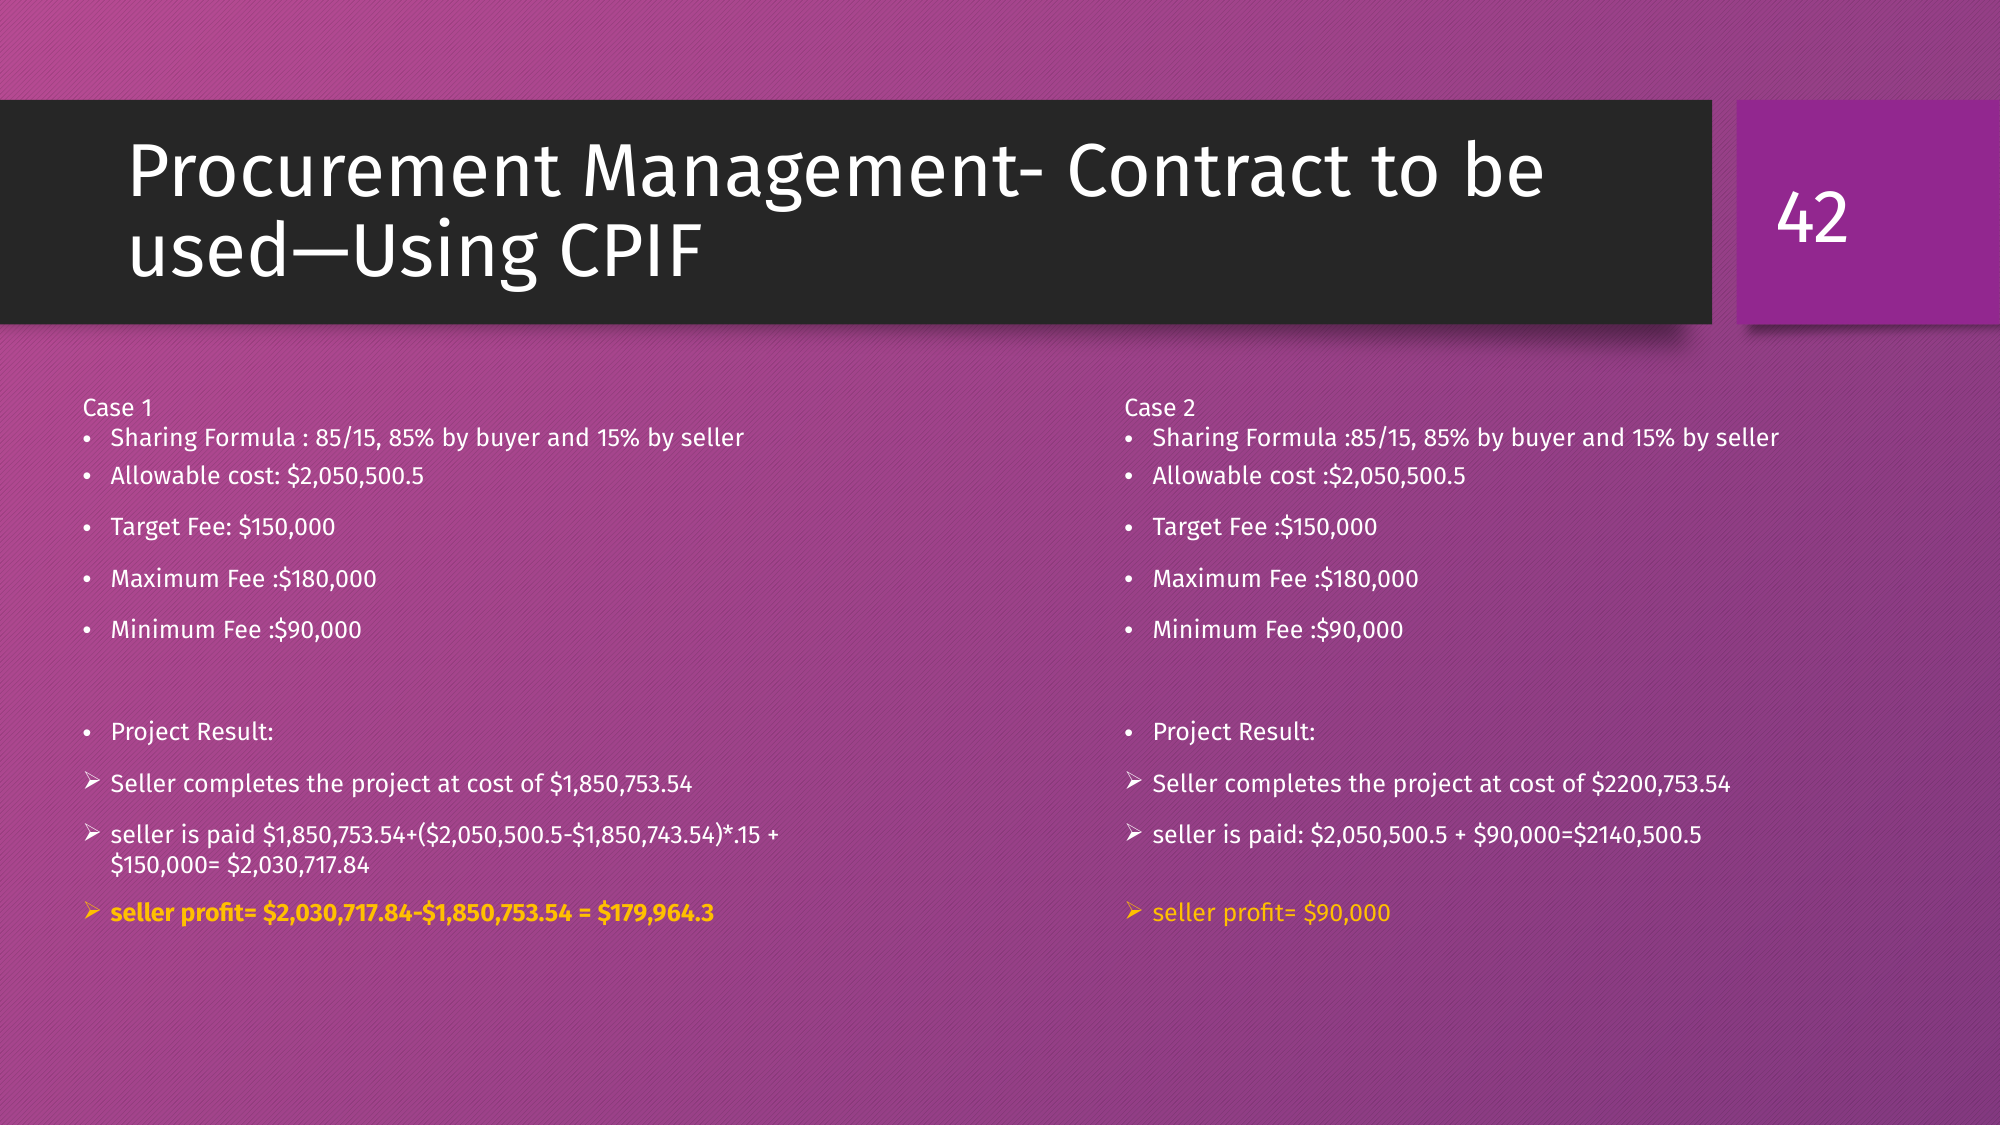

42
# Procurement Management- Contract to be used—Using CPIF
| Case 1 |  |  | Case 2 |
| --- | --- | --- | --- |
| Sharing Formula : 85/15, 85% by buyer and 15% by seller |  |  | Sharing Formula :85/15, 85% by buyer and 15% by seller |
| Allowable cost: $2,050,500.5 |  |  | Allowable cost :$2,050,500.5 |
| Target Fee: $150,000 |  |  | Target Fee :$150,000 |
| Maximum Fee :$180,000 |  |  | Maximum Fee :$180,000 |
| Minimum Fee :$90,000 |  |  | Minimum Fee :$90,000 |
|  |  |  |  |
| Project Result: |  |  | Project Result: |
| Seller completes the project at cost of $1,850,753.54 |  |  | Seller completes the project at cost of $2200,753.54 |
| seller is paid $1,850,753.54+($2,050,500.5-$1,850,743.54)\*.15 + $150,000= $2,030,717.84 |  |  | seller is paid: $2,050,500.5 + $90,000=$2140,500.5 |
| seller profit= $2,030,717.84-$1,850,753.54 = $179,964.3 |  |  | seller profit= $90,000 |